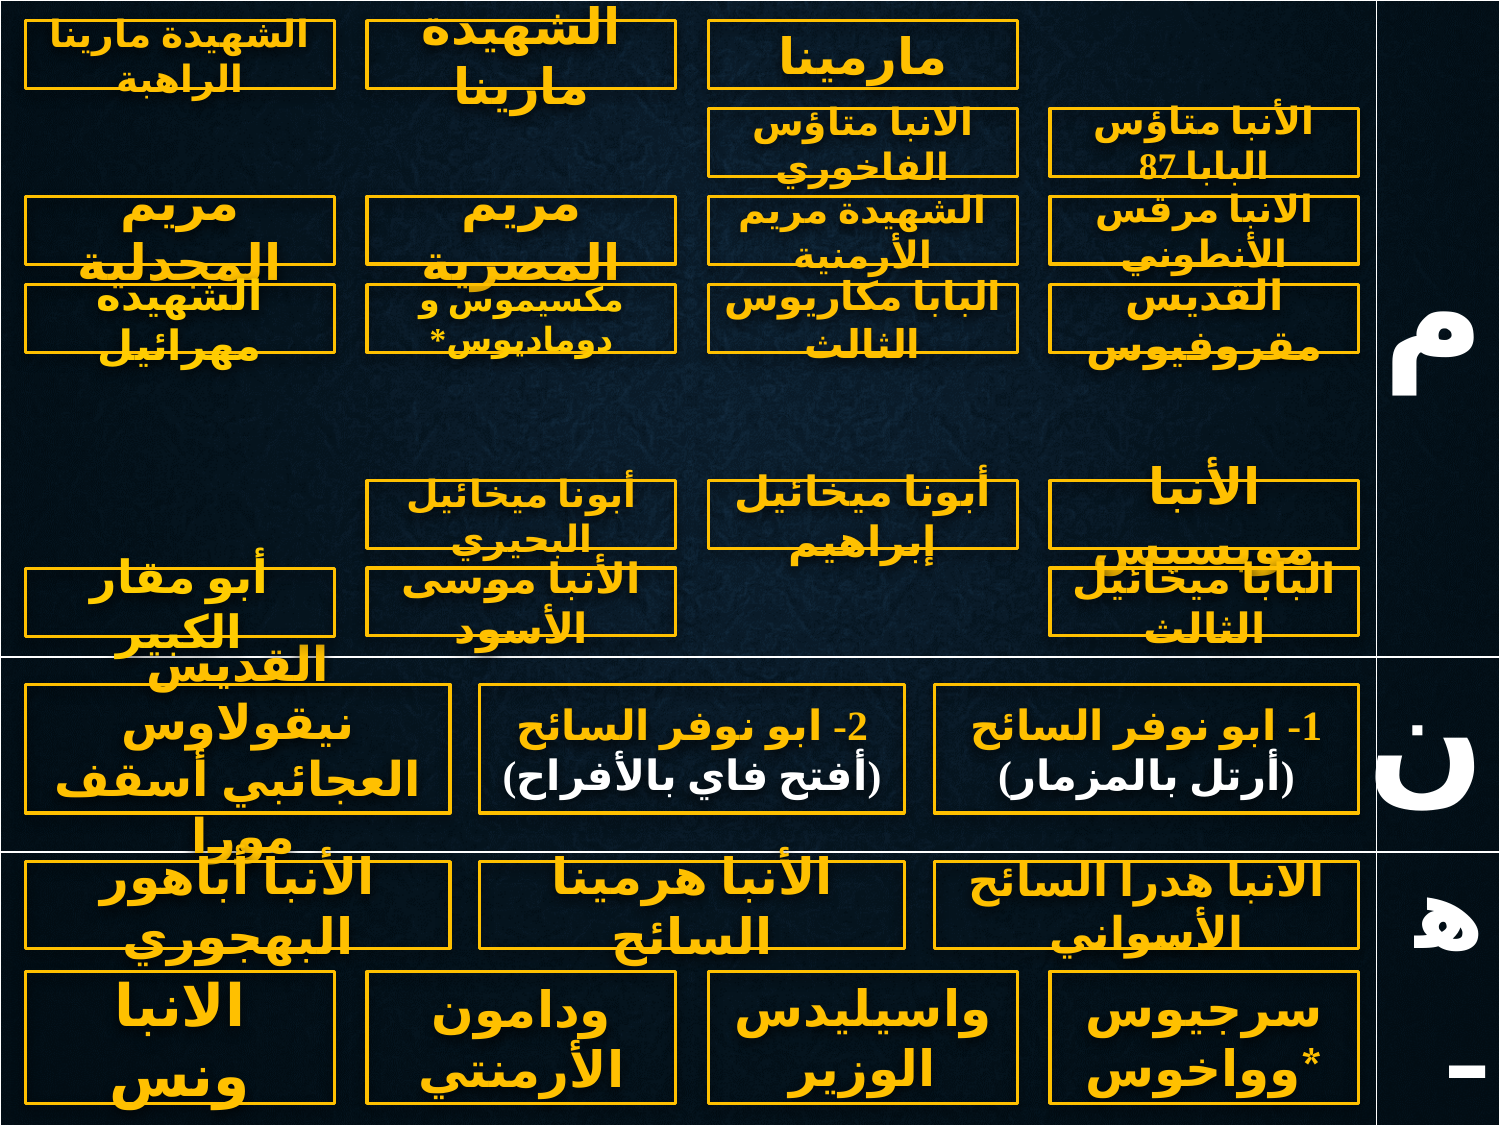

|  | م |
| --- | --- |
|  | ن |
|  | هـ و |
#
الشهيدة مارينا الراهبة
الشهيدة مارينا
مارمينا
الأنبا متاؤس البابا 87
الانبا متاؤس الفاخوري
مريم المصرية
الانبا مرقس الأنطوني
مريم المجدلية
الشهيدة مريم الأرمنية
الشهيده مهرائيل
مكسيموس و دوماديوس*
البابا مكاريوس الثالث
القديس مقروفيوس
أبونا ميخائيل البحيري
أبونا ميخائيل إبراهيم
الأنبا مويسيس
الأنبا موسى الأسود
البابا ميخائيل الثالث
أبو مقار الكبير
القديس نيقولاوس العجائبي أسقف مورا
2- ابو نوفر السائح
(أفتح فاي بالأفراح)
1- ابو نوفر السائح
(أرتل بالمزمار)
الانبا هدرا السائح الأسواني
الأنبا أباهور البهجوري
الأنبا هرمينا السائح
الانبا ونس
ودامون الأرمنتي
واسيليدس الوزير
سرجيوس وواخوس*